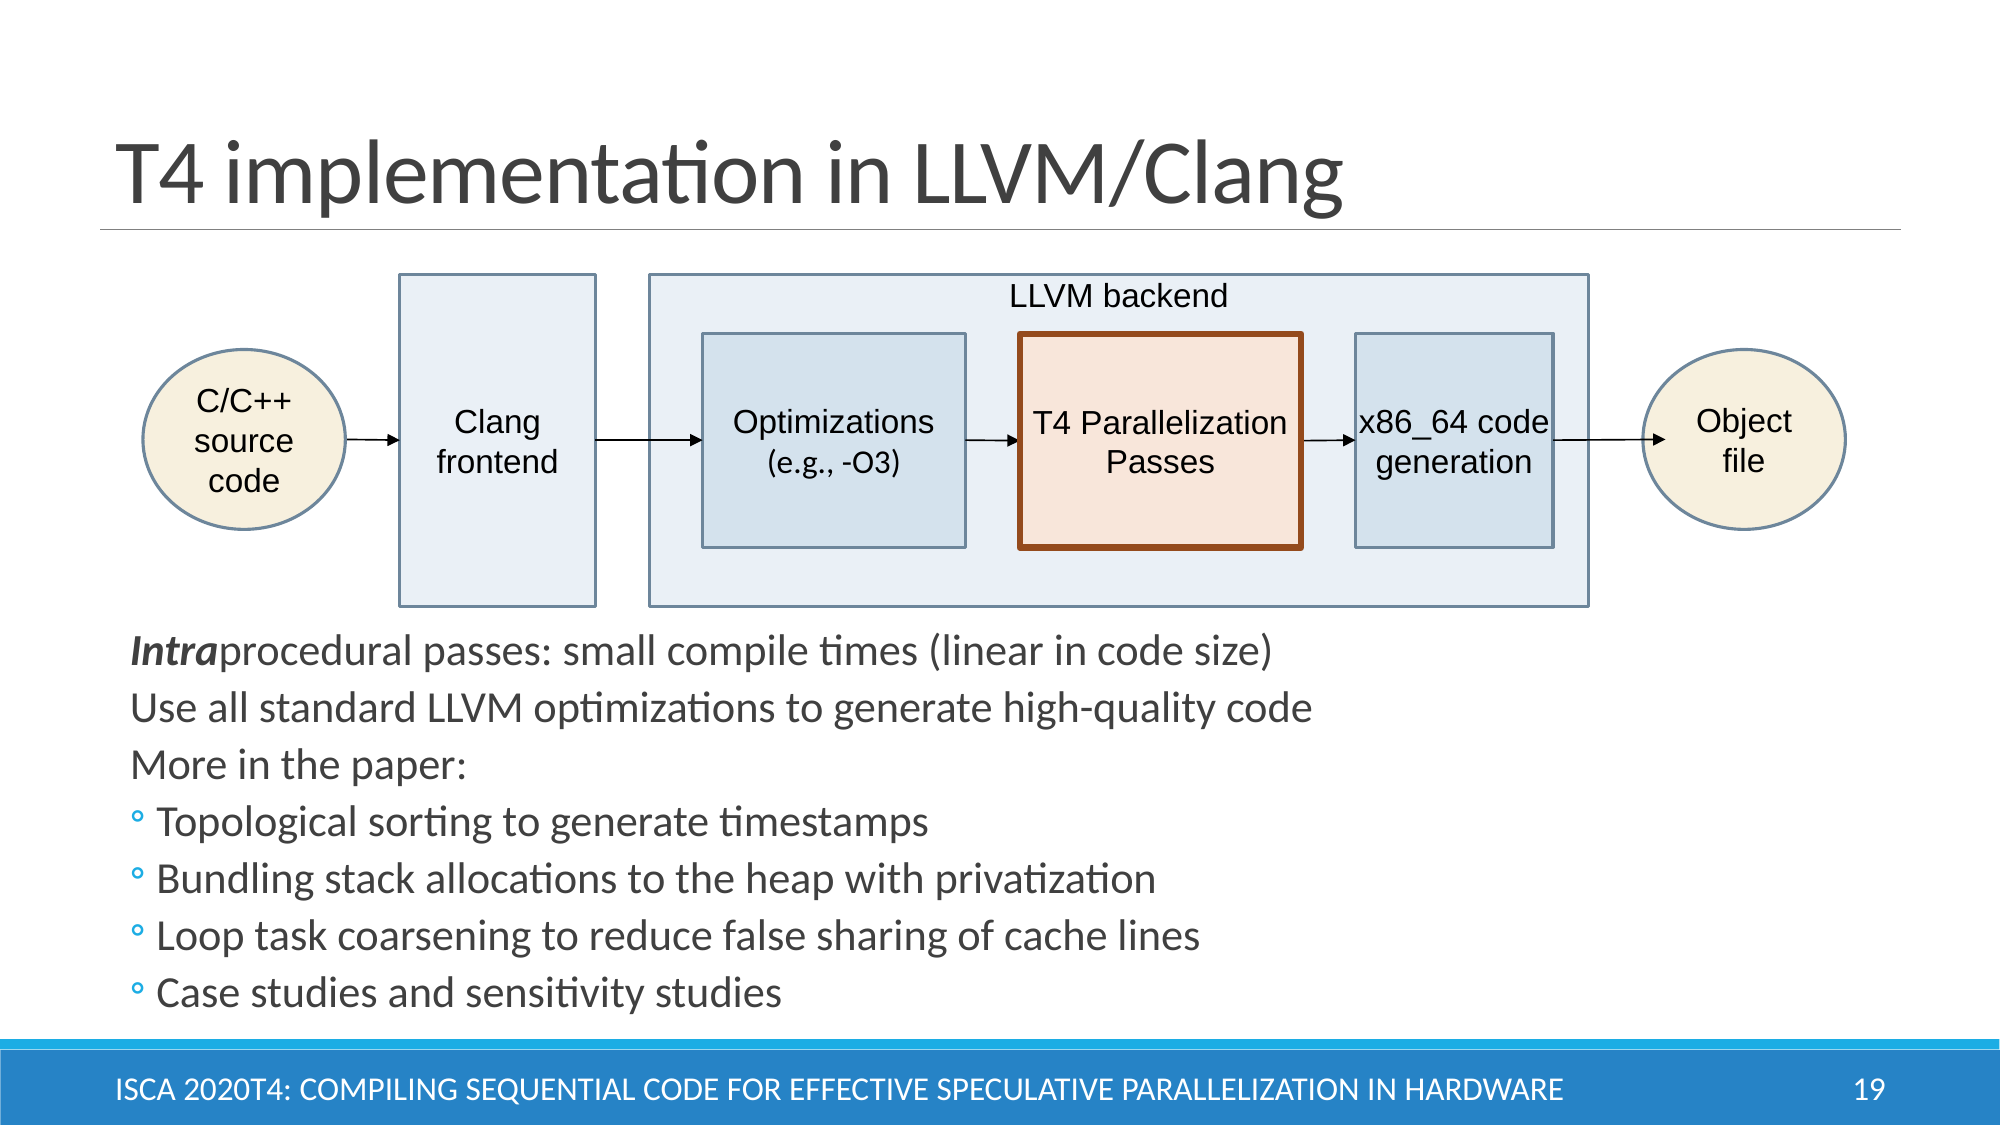

# T4 implementation in LLVM/Clang
Clang
frontend
LLVM backend
x86_64 code generation
Optimizations
(e.g., -O3)
T4 Parallelization Passes
C/C++ source code
Object file
T4 Parallelization Passes
Intraprocedural passes: small compile times (linear in code size)
Use all standard LLVM optimizations to generate high-quality code
More in the paper:
Topological sorting to generate timestamps
Bundling stack allocations to the heap with privatization
Loop task coarsening to reduce false sharing of cache lines
Case studies and sensitivity studies

ISCA 2020		T4: Compiling Sequential Code for Effective Speculative Parallelization in Hardware
19